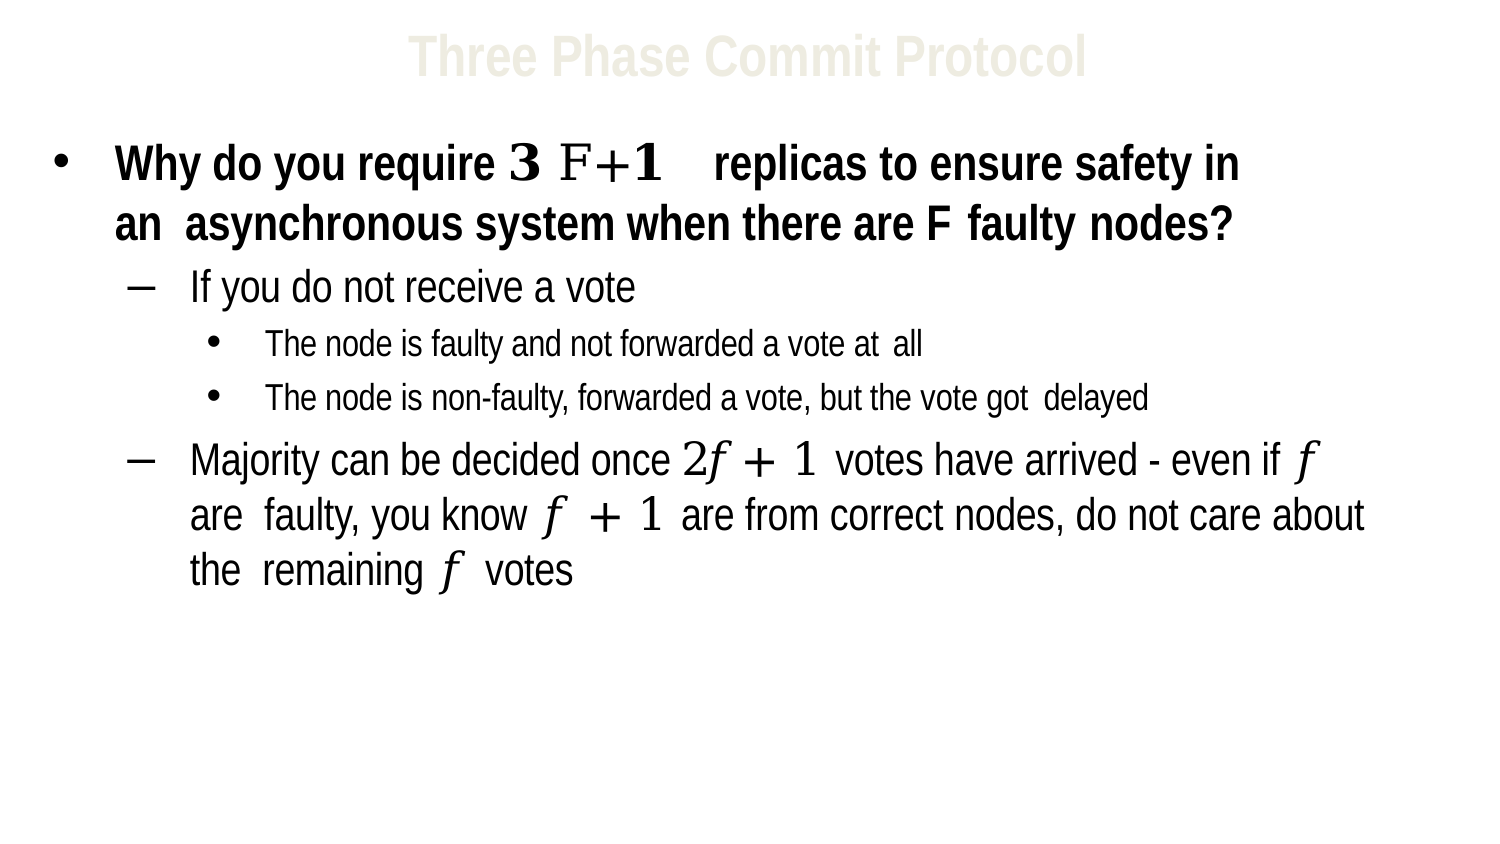

# Three Phase Commit Protocol
Why do you require 𝟑 F+𝟏   replicas to ensure safety in an  asynchronous system when there are F faulty nodes?
If you do not receive a vote
The node is faulty and not forwarded a vote at all
The node is non-faulty, forwarded a vote, but the vote got delayed
Majority can be decided once 2𝑓 + 1 votes have arrived - even if 𝑓 are  faulty, you know 𝑓 + 1 are from correct nodes, do not care about the  remaining 𝑓 votes